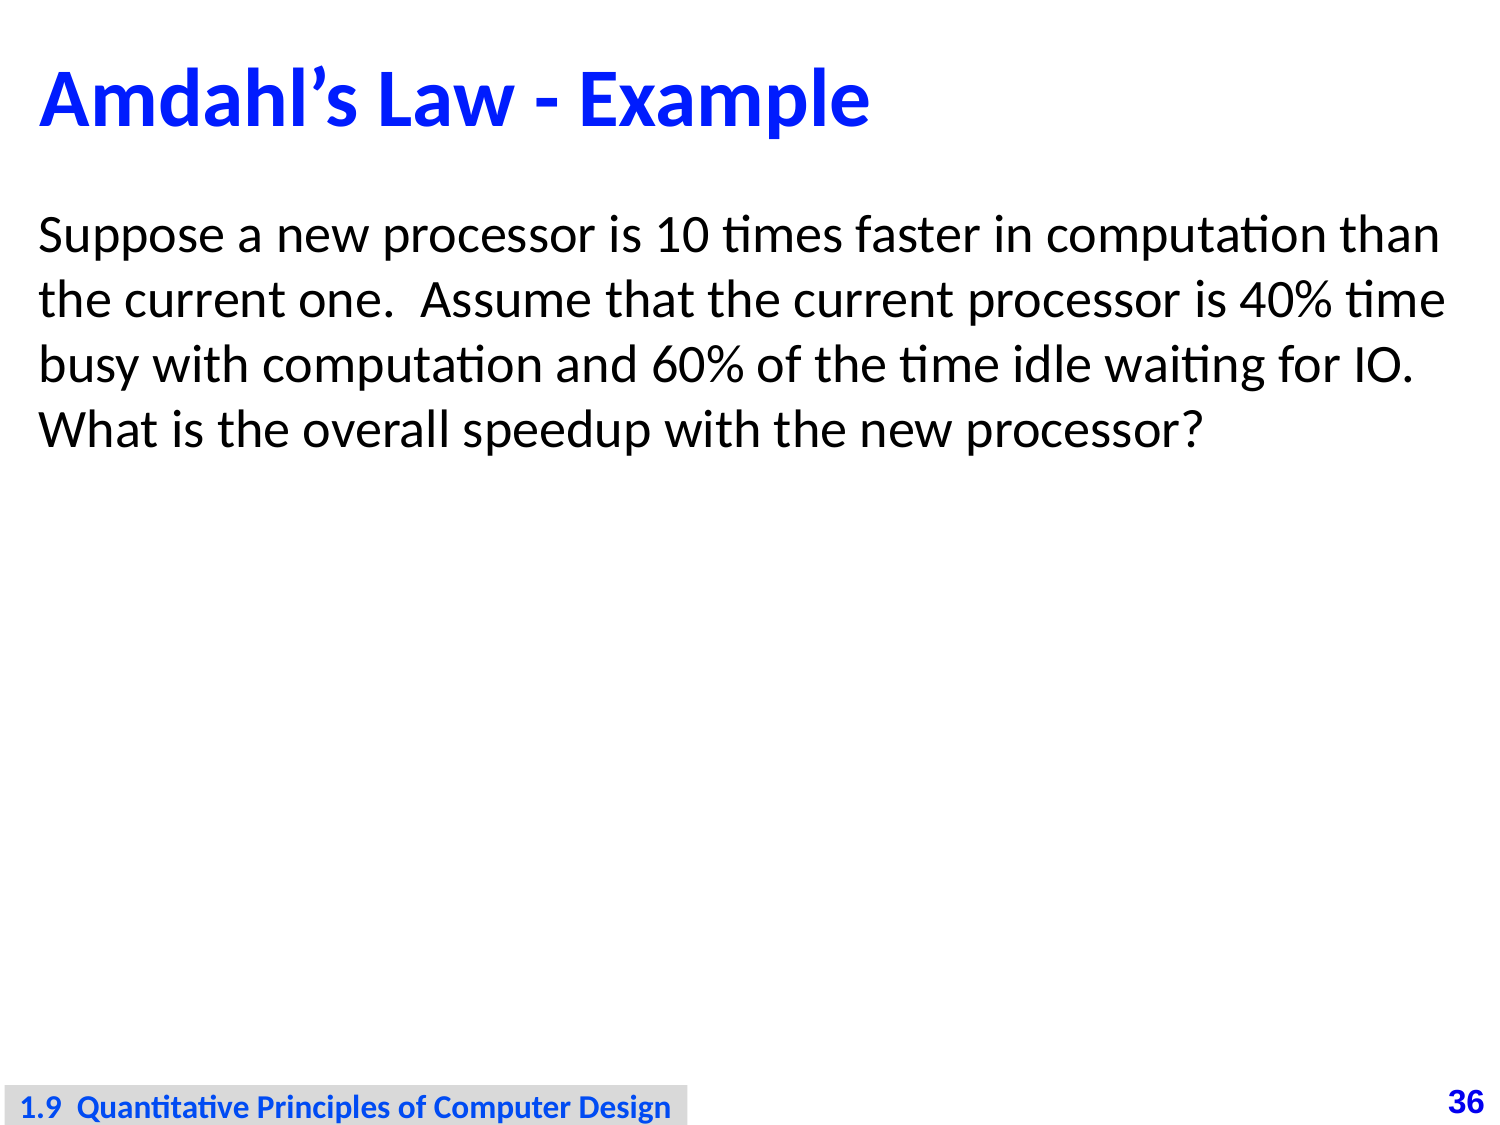

# Amdahl’s Law - Example

Suppose a new processor is 10 times faster in computation than the current one.  Assume that the current processor is 40% time busy with computation and 60% of the time idle waiting for IO. What is the overall speedup with the new processor?
36
1.9  Quantitative Principles of Computer Design